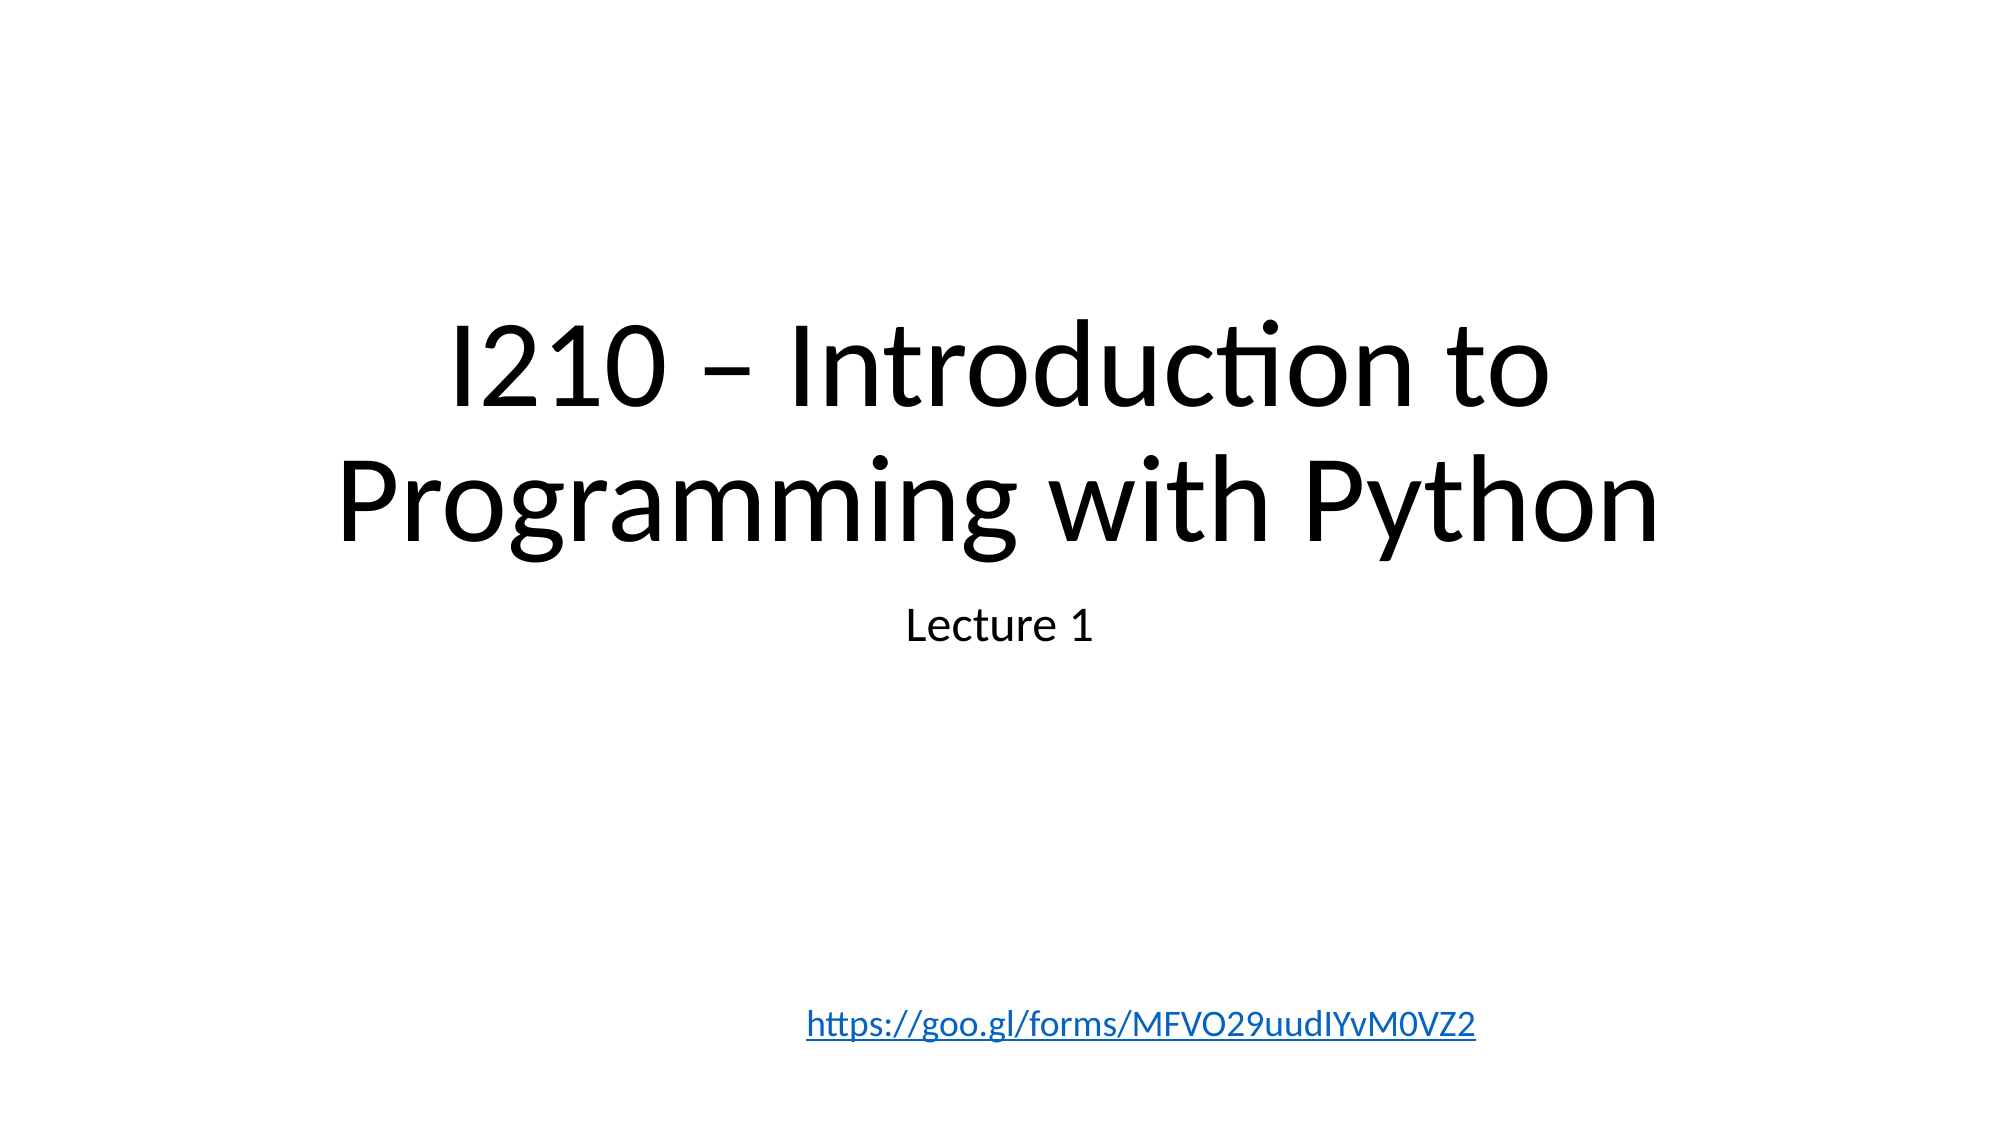

# I210 – Introduction to Programming with Python
Lecture 1
Fill out this survey:
https://goo.gl/forms/MFVO29uudIYvM0VZ2